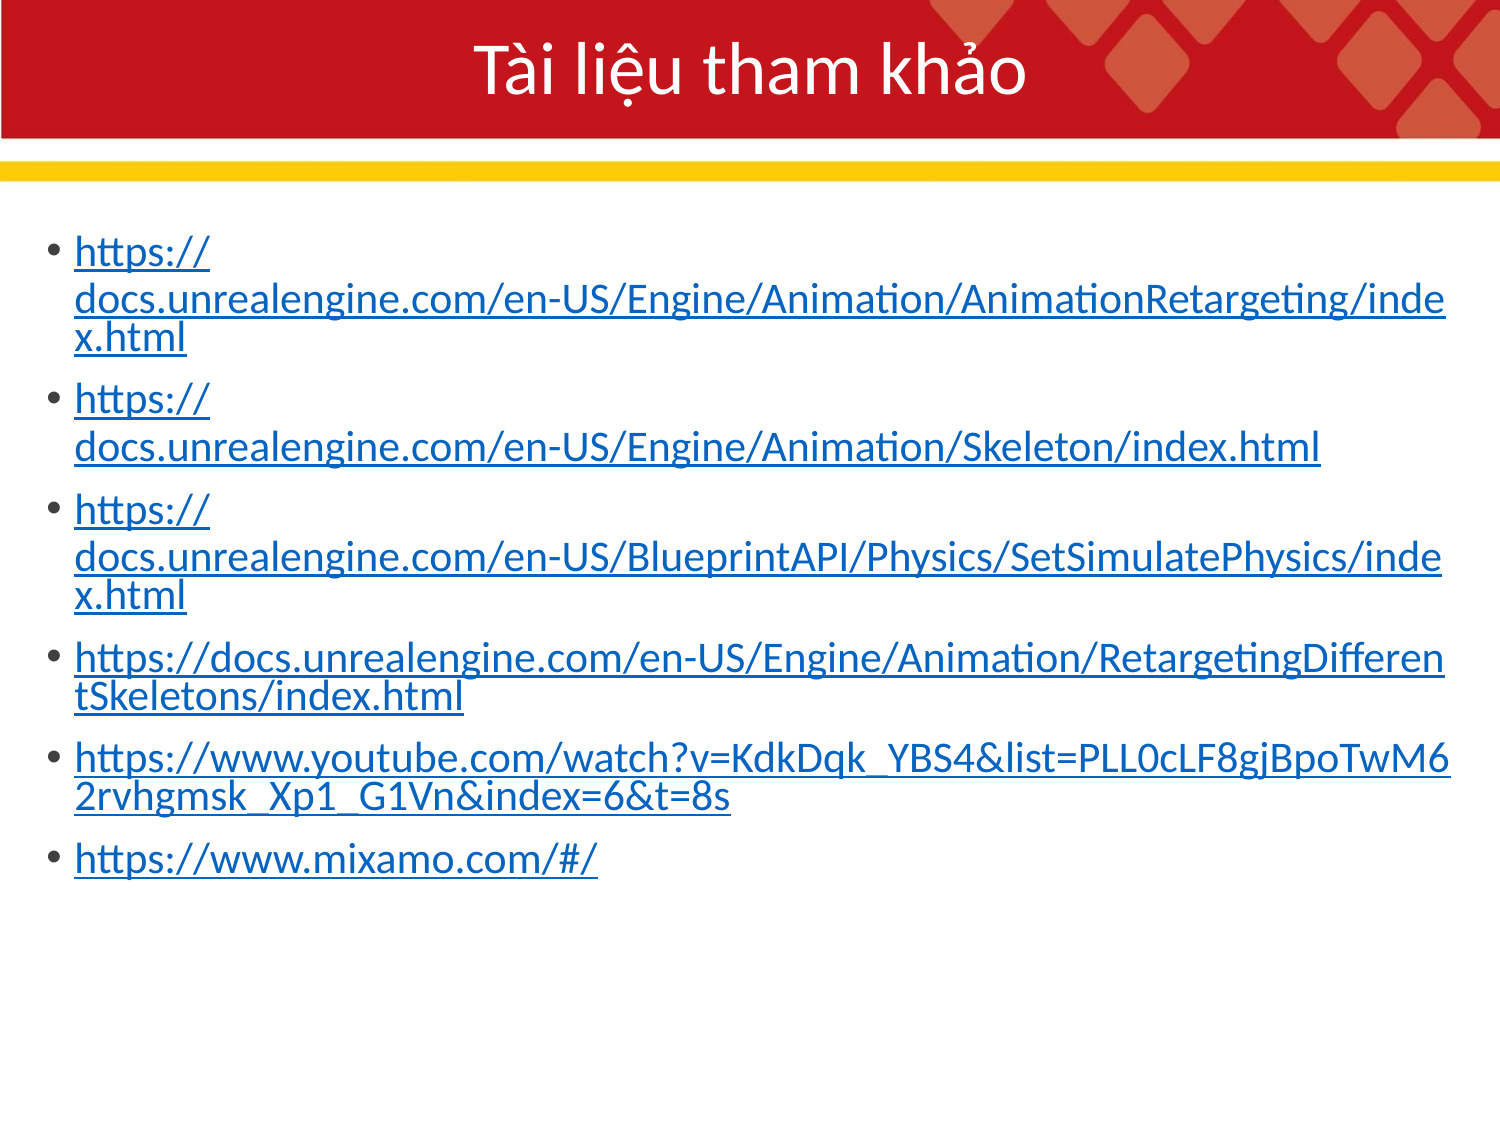

# Tài liệu tham khảo
https://docs.unrealengine.com/en-US/Engine/Animation/AnimationRetargeting/index.html
https://docs.unrealengine.com/en-US/Engine/Animation/Skeleton/index.html
https://docs.unrealengine.com/en-US/BlueprintAPI/Physics/SetSimulatePhysics/index.html
https://docs.unrealengine.com/en-US/Engine/Animation/RetargetingDifferentSkeletons/index.html
https://www.youtube.com/watch?v=KdkDqk_YBS4&list=PLL0cLF8gjBpoTwM62rvhgmsk_Xp1_G1Vn&index=6&t=8s
https://www.mixamo.com/#/